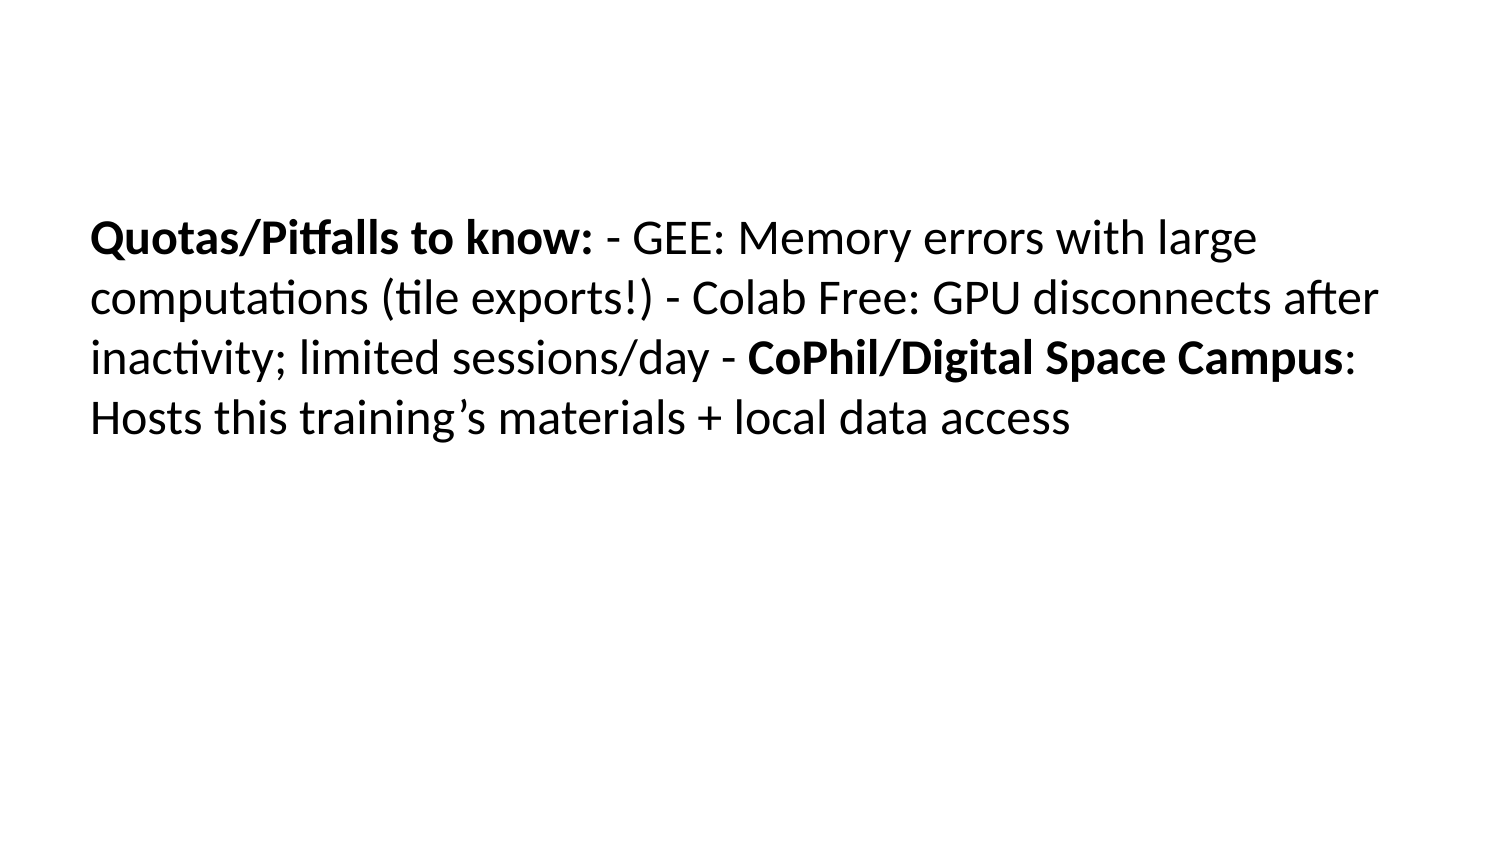

Quotas/Pitfalls to know: - GEE: Memory errors with large computations (tile exports!) - Colab Free: GPU disconnects after inactivity; limited sessions/day - CoPhil/Digital Space Campus: Hosts this training’s materials + local data access